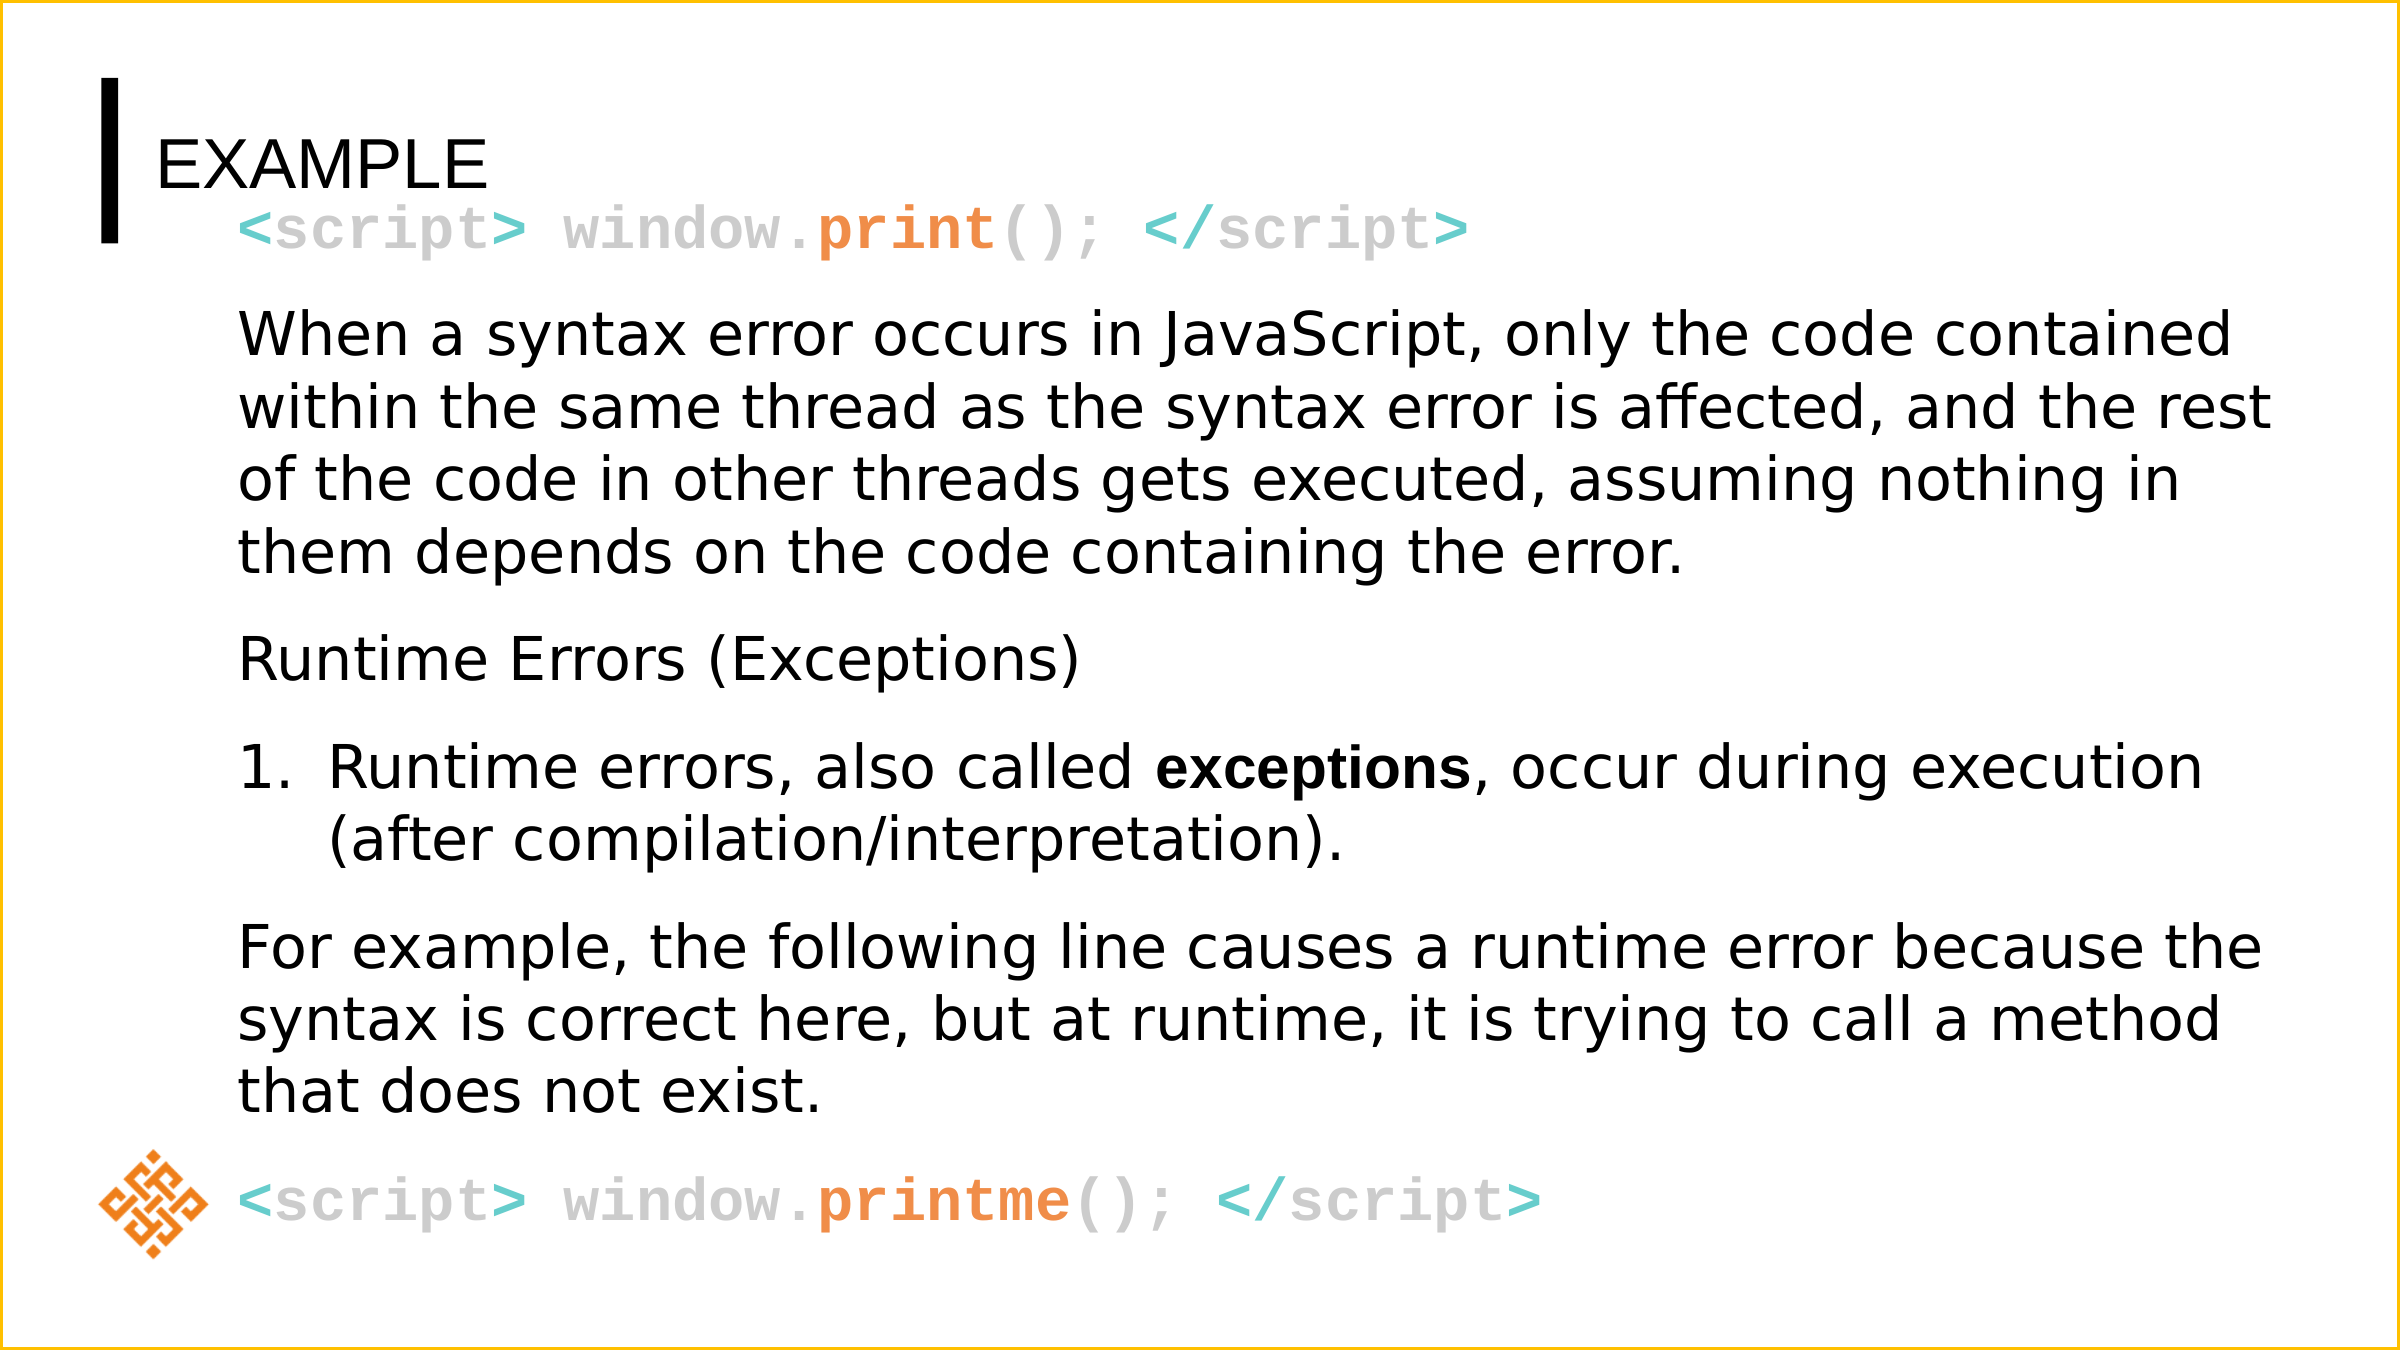

# EXAMPLE
<script> window.print(); </script>
When a syntax error occurs in JavaScript, only the code contained within the same thread as the syntax error is affected, and the rest of the code in other threads gets executed, assuming nothing in them depends on the code containing the error.
Runtime Errors (Exceptions)
Runtime errors, also called exceptions, occur during execution (after compilation/interpretation).
For example, the following line causes a runtime error because the syntax is correct here, but at runtime, it is trying to call a method that does not exist.
<script> window.printme(); </script>